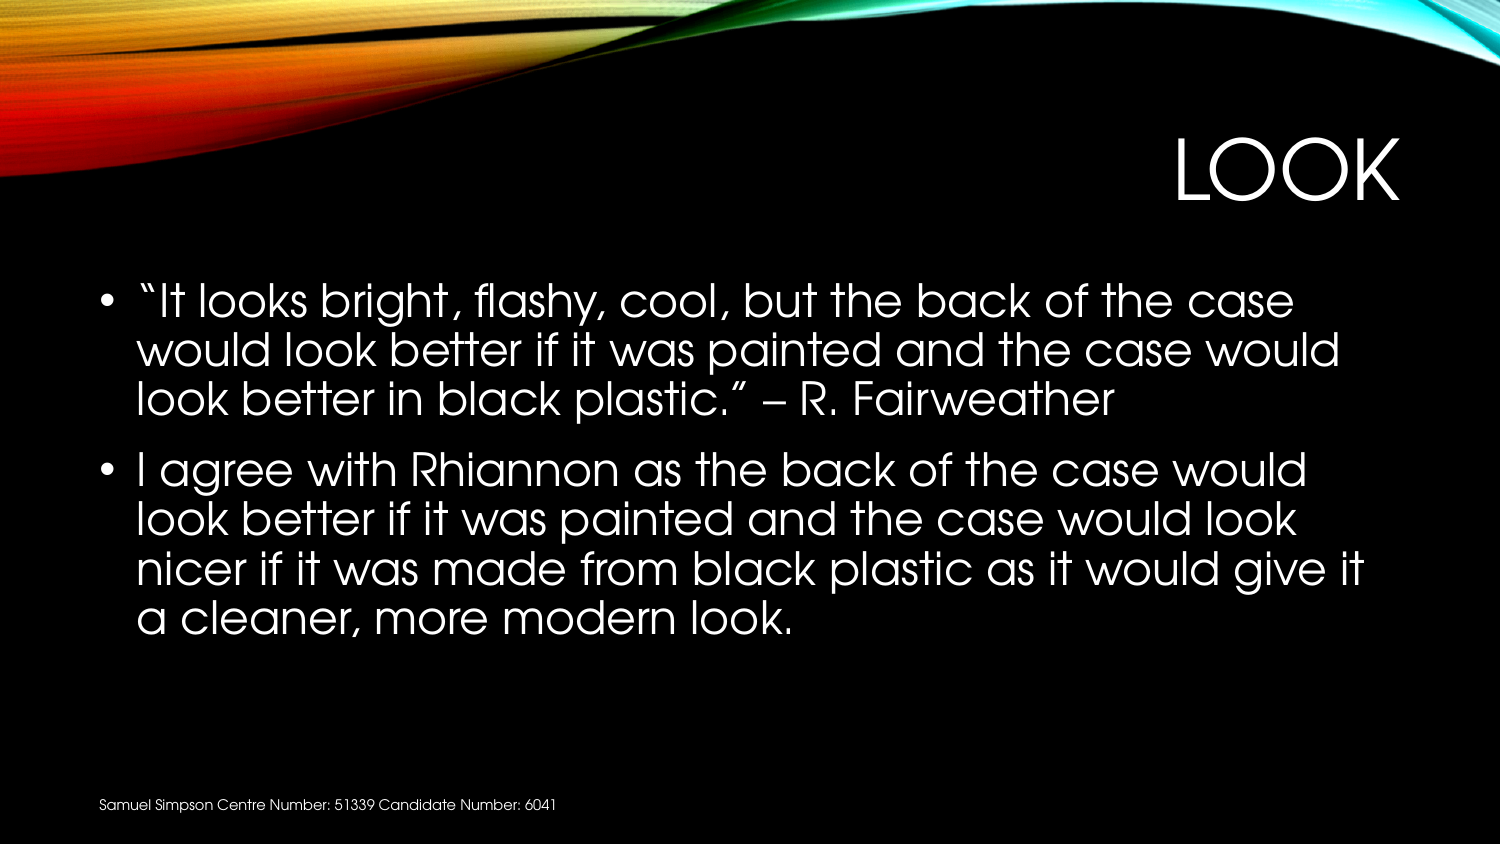

# Look
“It looks bright, flashy, cool, but the back of the case would look better if it was painted and the case would look better in black plastic.” – R. Fairweather
I agree with Rhiannon as the back of the case would look better if it was painted and the case would look nicer if it was made from black plastic as it would give it a cleaner, more modern look.
Samuel Simpson Centre Number: 51339 Candidate Number: 6041